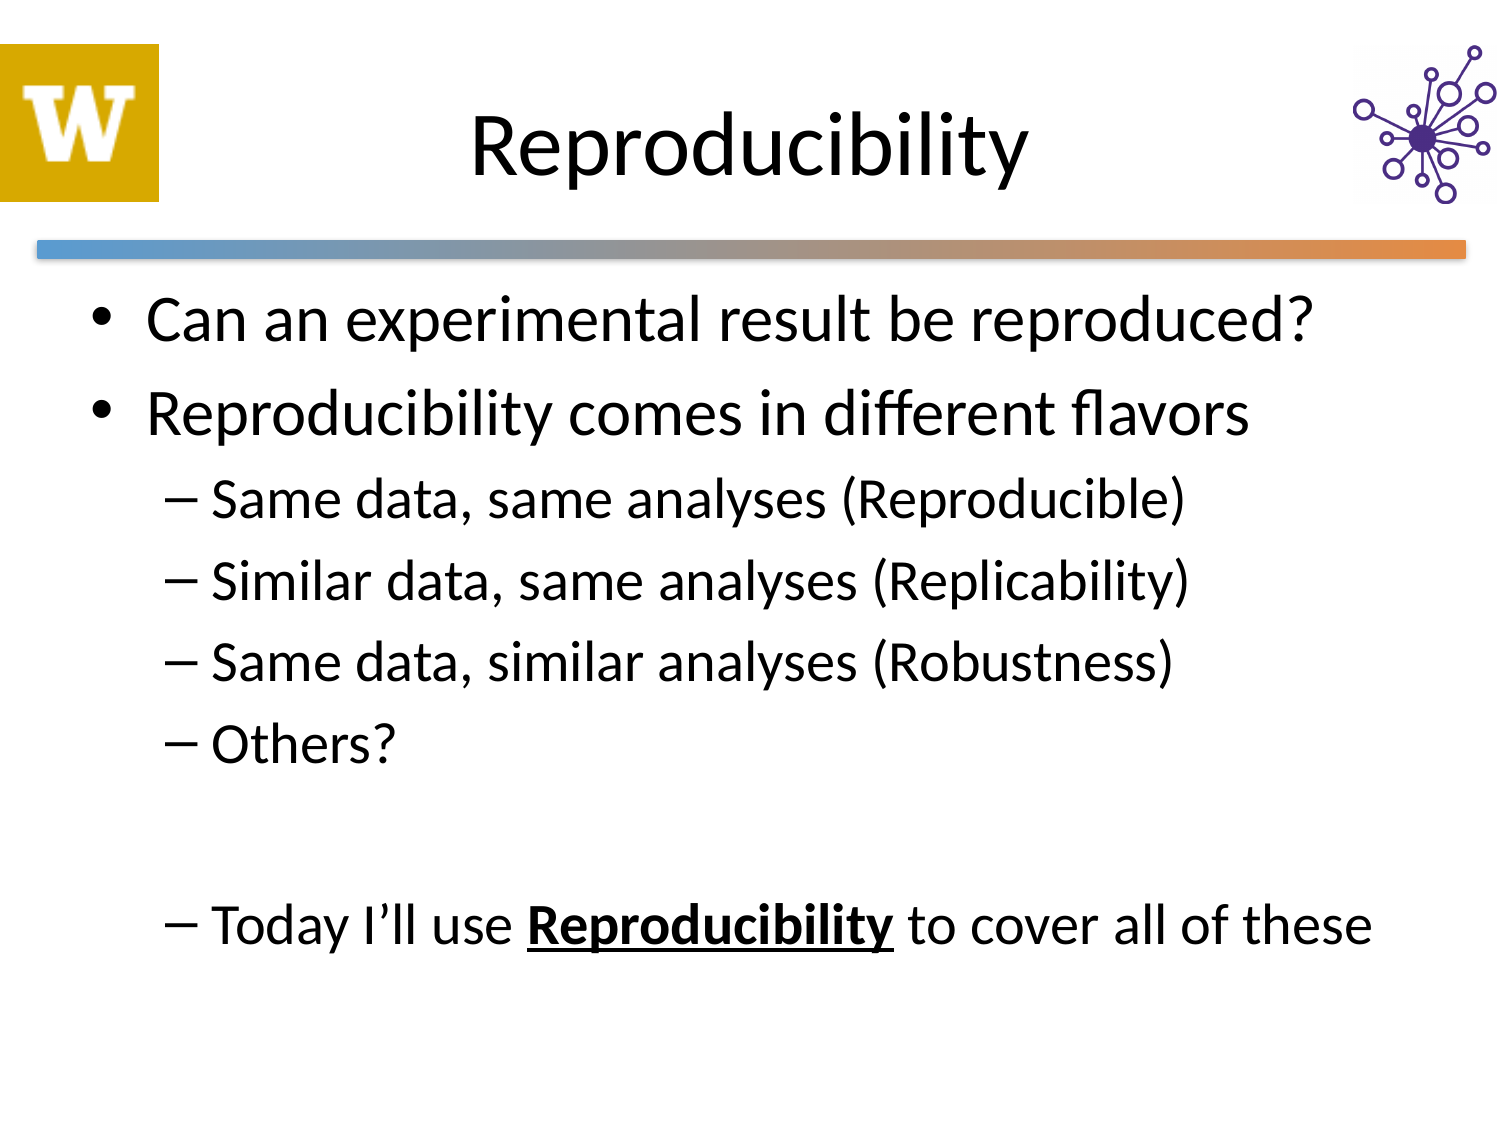

# Reproducibility
Can an experimental result be reproduced?
Reproducibility comes in different flavors
Same data, same analyses (Reproducible)
Similar data, same analyses (Replicability)
Same data, similar analyses (Robustness)
Others?

Today I’ll use Reproducibility to cover all of these